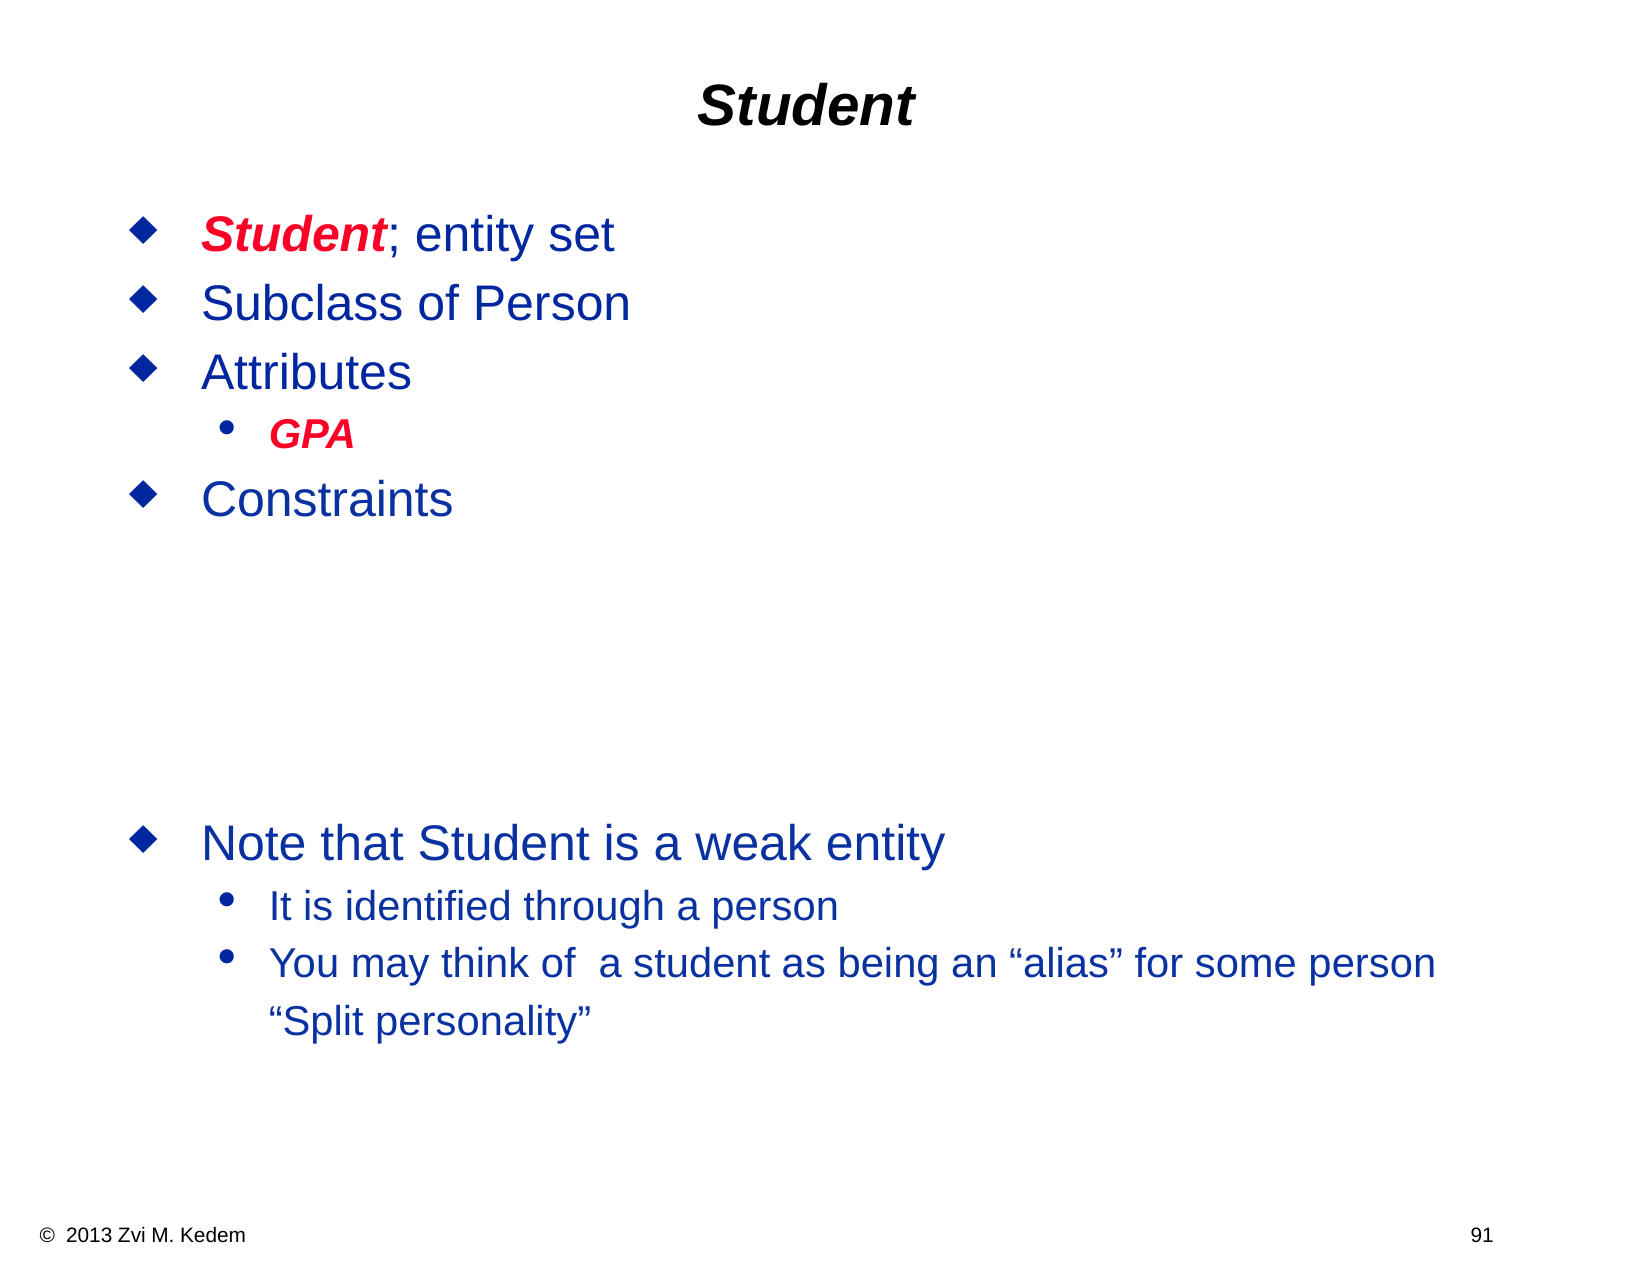

# Student
Student; entity set
Subclass of Person
Attributes
GPA
Constraints

Note that Student is a weak entity
It is identified through a person
You may think of  a student as being an “alias” for some person
	“Split personality”